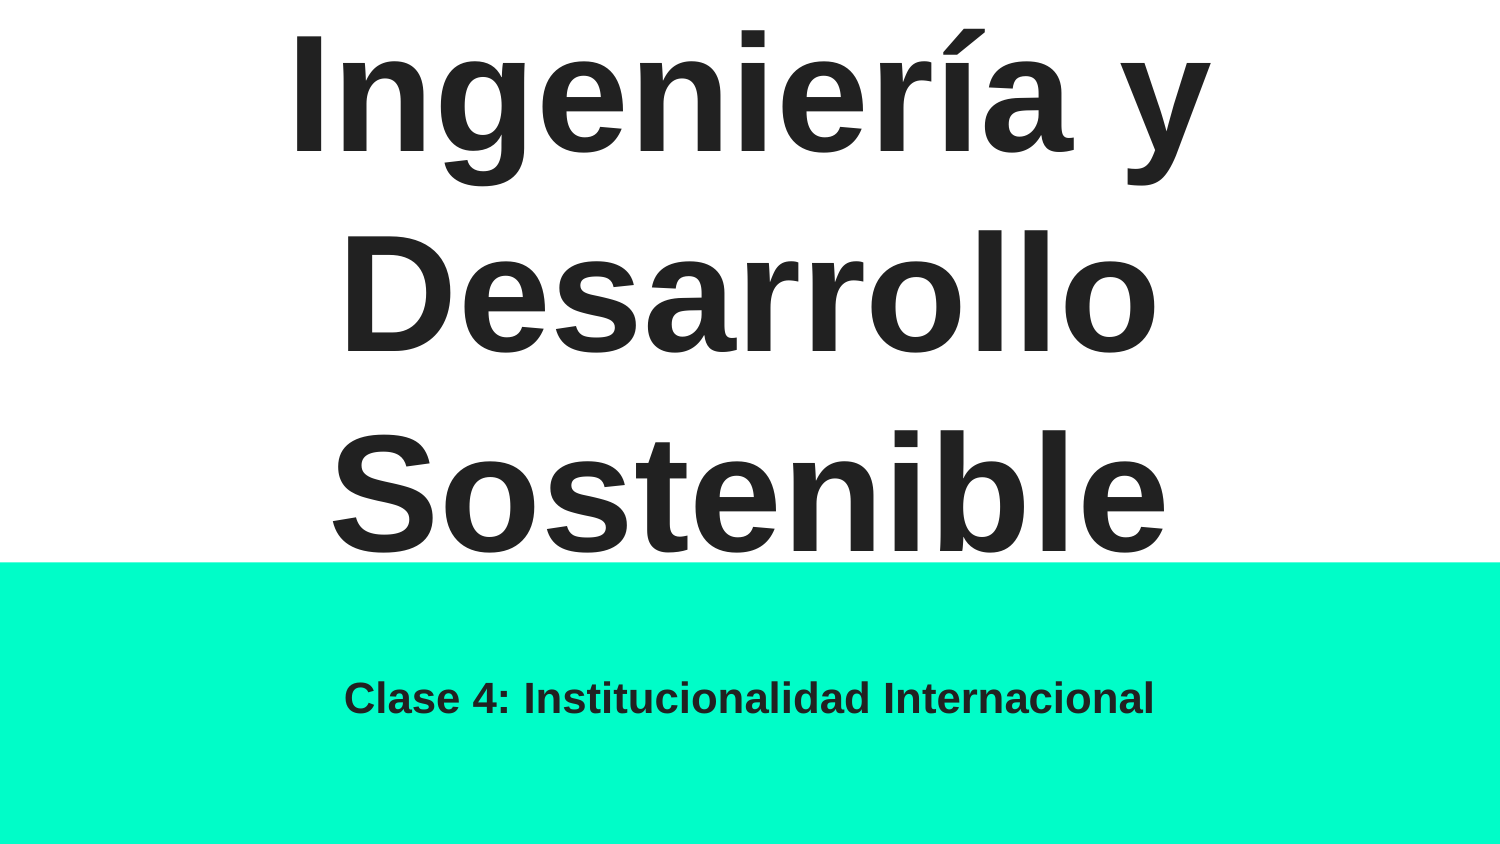

# Ingeniería y Desarrollo Sostenible
Clase 4: Institucionalidad Internacional